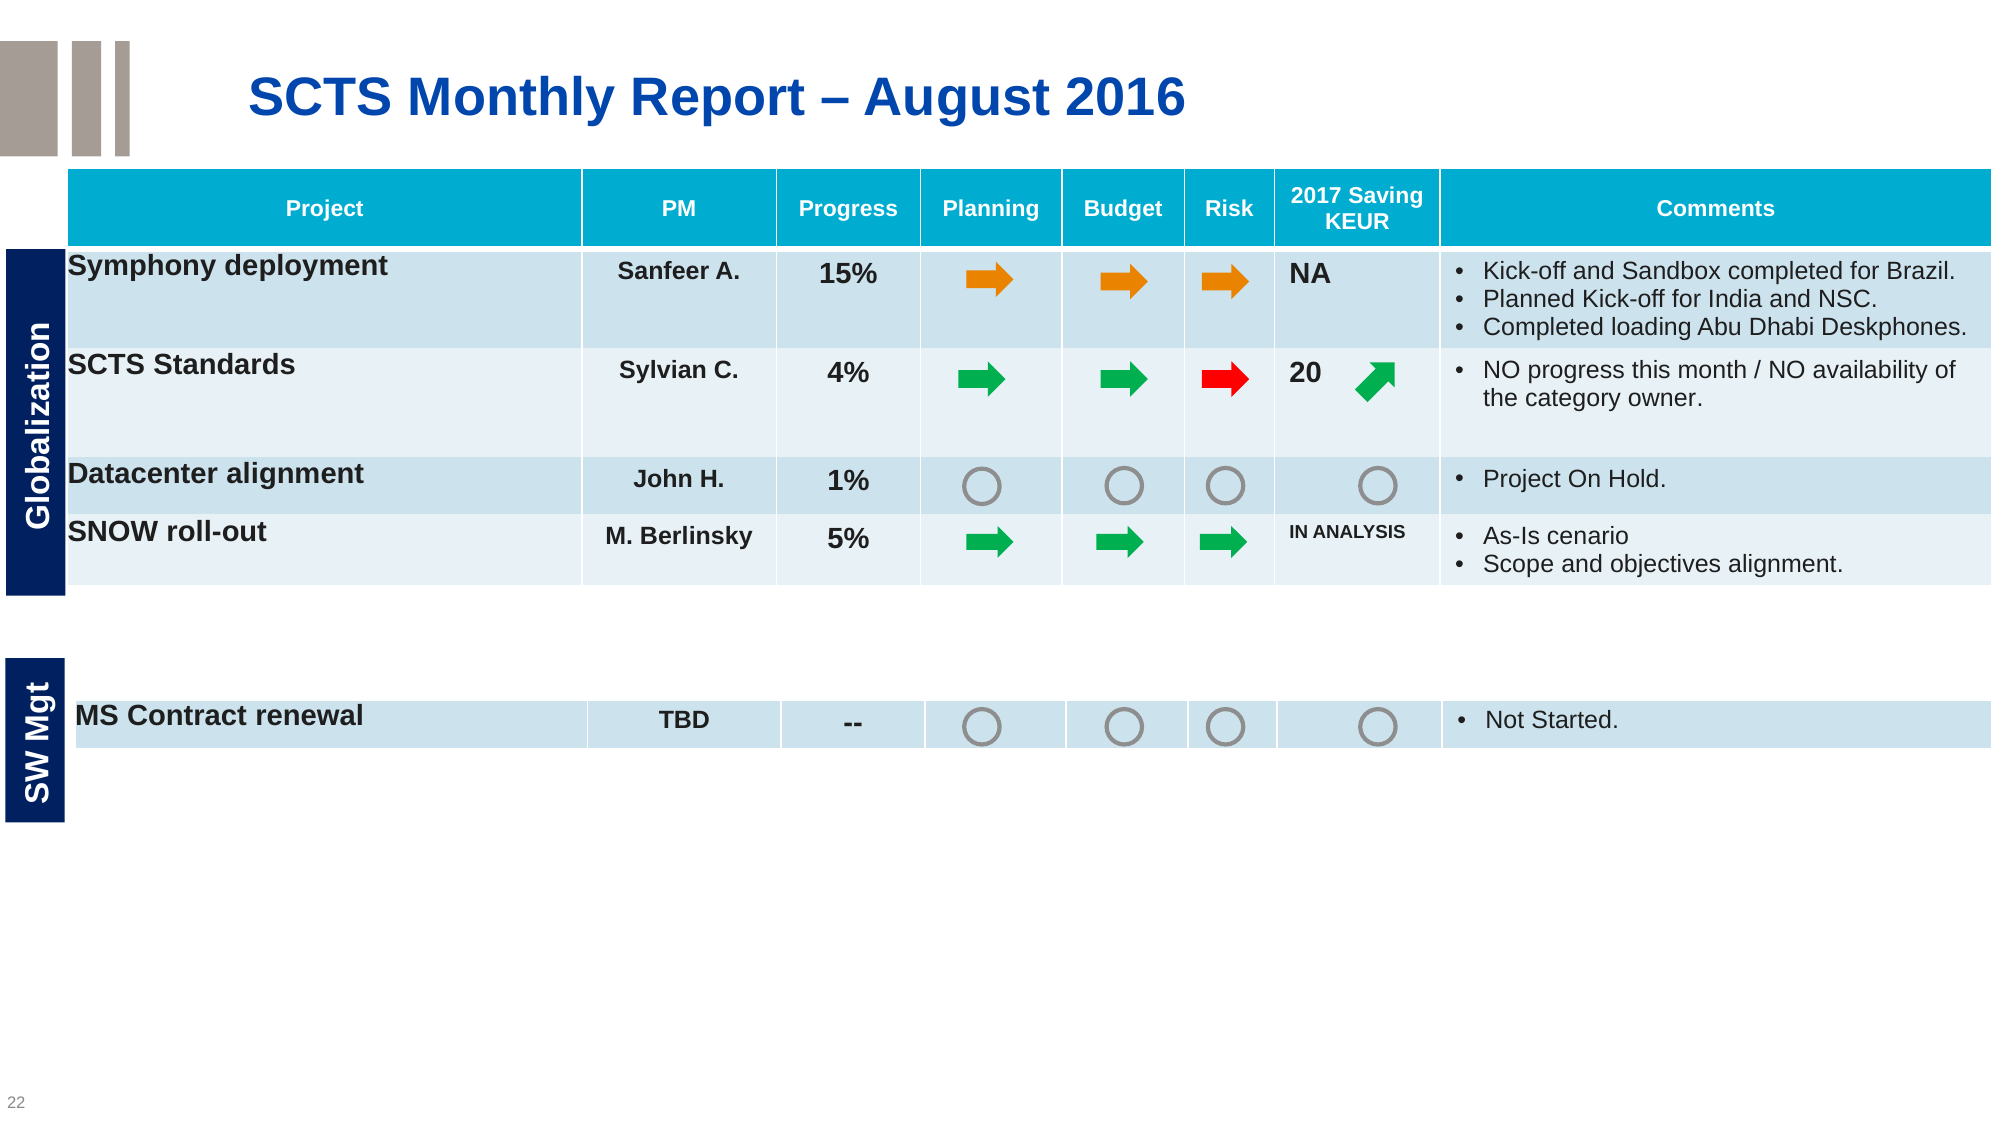

No Information

SCTS Monthly Report – August 2016
0% < deviation < 20%

deviation ≥ 20%

| Project | PM | Progress | Planning | Budget | Risk | 2017 Saving KEUR | Comments |
| --- | --- | --- | --- | --- | --- | --- | --- |
| Symphony deployment | Sanfeer A. | 15% |  |  |  | NA | Kick-off and Sandbox completed for Brazil. Planned Kick-off for India and NSC. Completed loading Abu Dhabi Deskphones. |
| SCTS Standards | Sylvian C. | 4% |  |  |  | 20 | NO progress this month / NO availability of the category owner. |
| Datacenter alignment | John H. | 1% |  |  |  |  | Project On Hold. |
| SNOW roll-out | M. Berlinsky | 5% |  |  |  | IN ANALYSIS | As-Is cenario Scope and objectives alignment. |

Globalization

|  |  |  |  |  |  |  |  |
| --- | --- | --- | --- | --- | --- | --- | --- |
| MS Contract renewal | TBD | -- |  |  |  |  | Not Started. |

SW Mgt

22